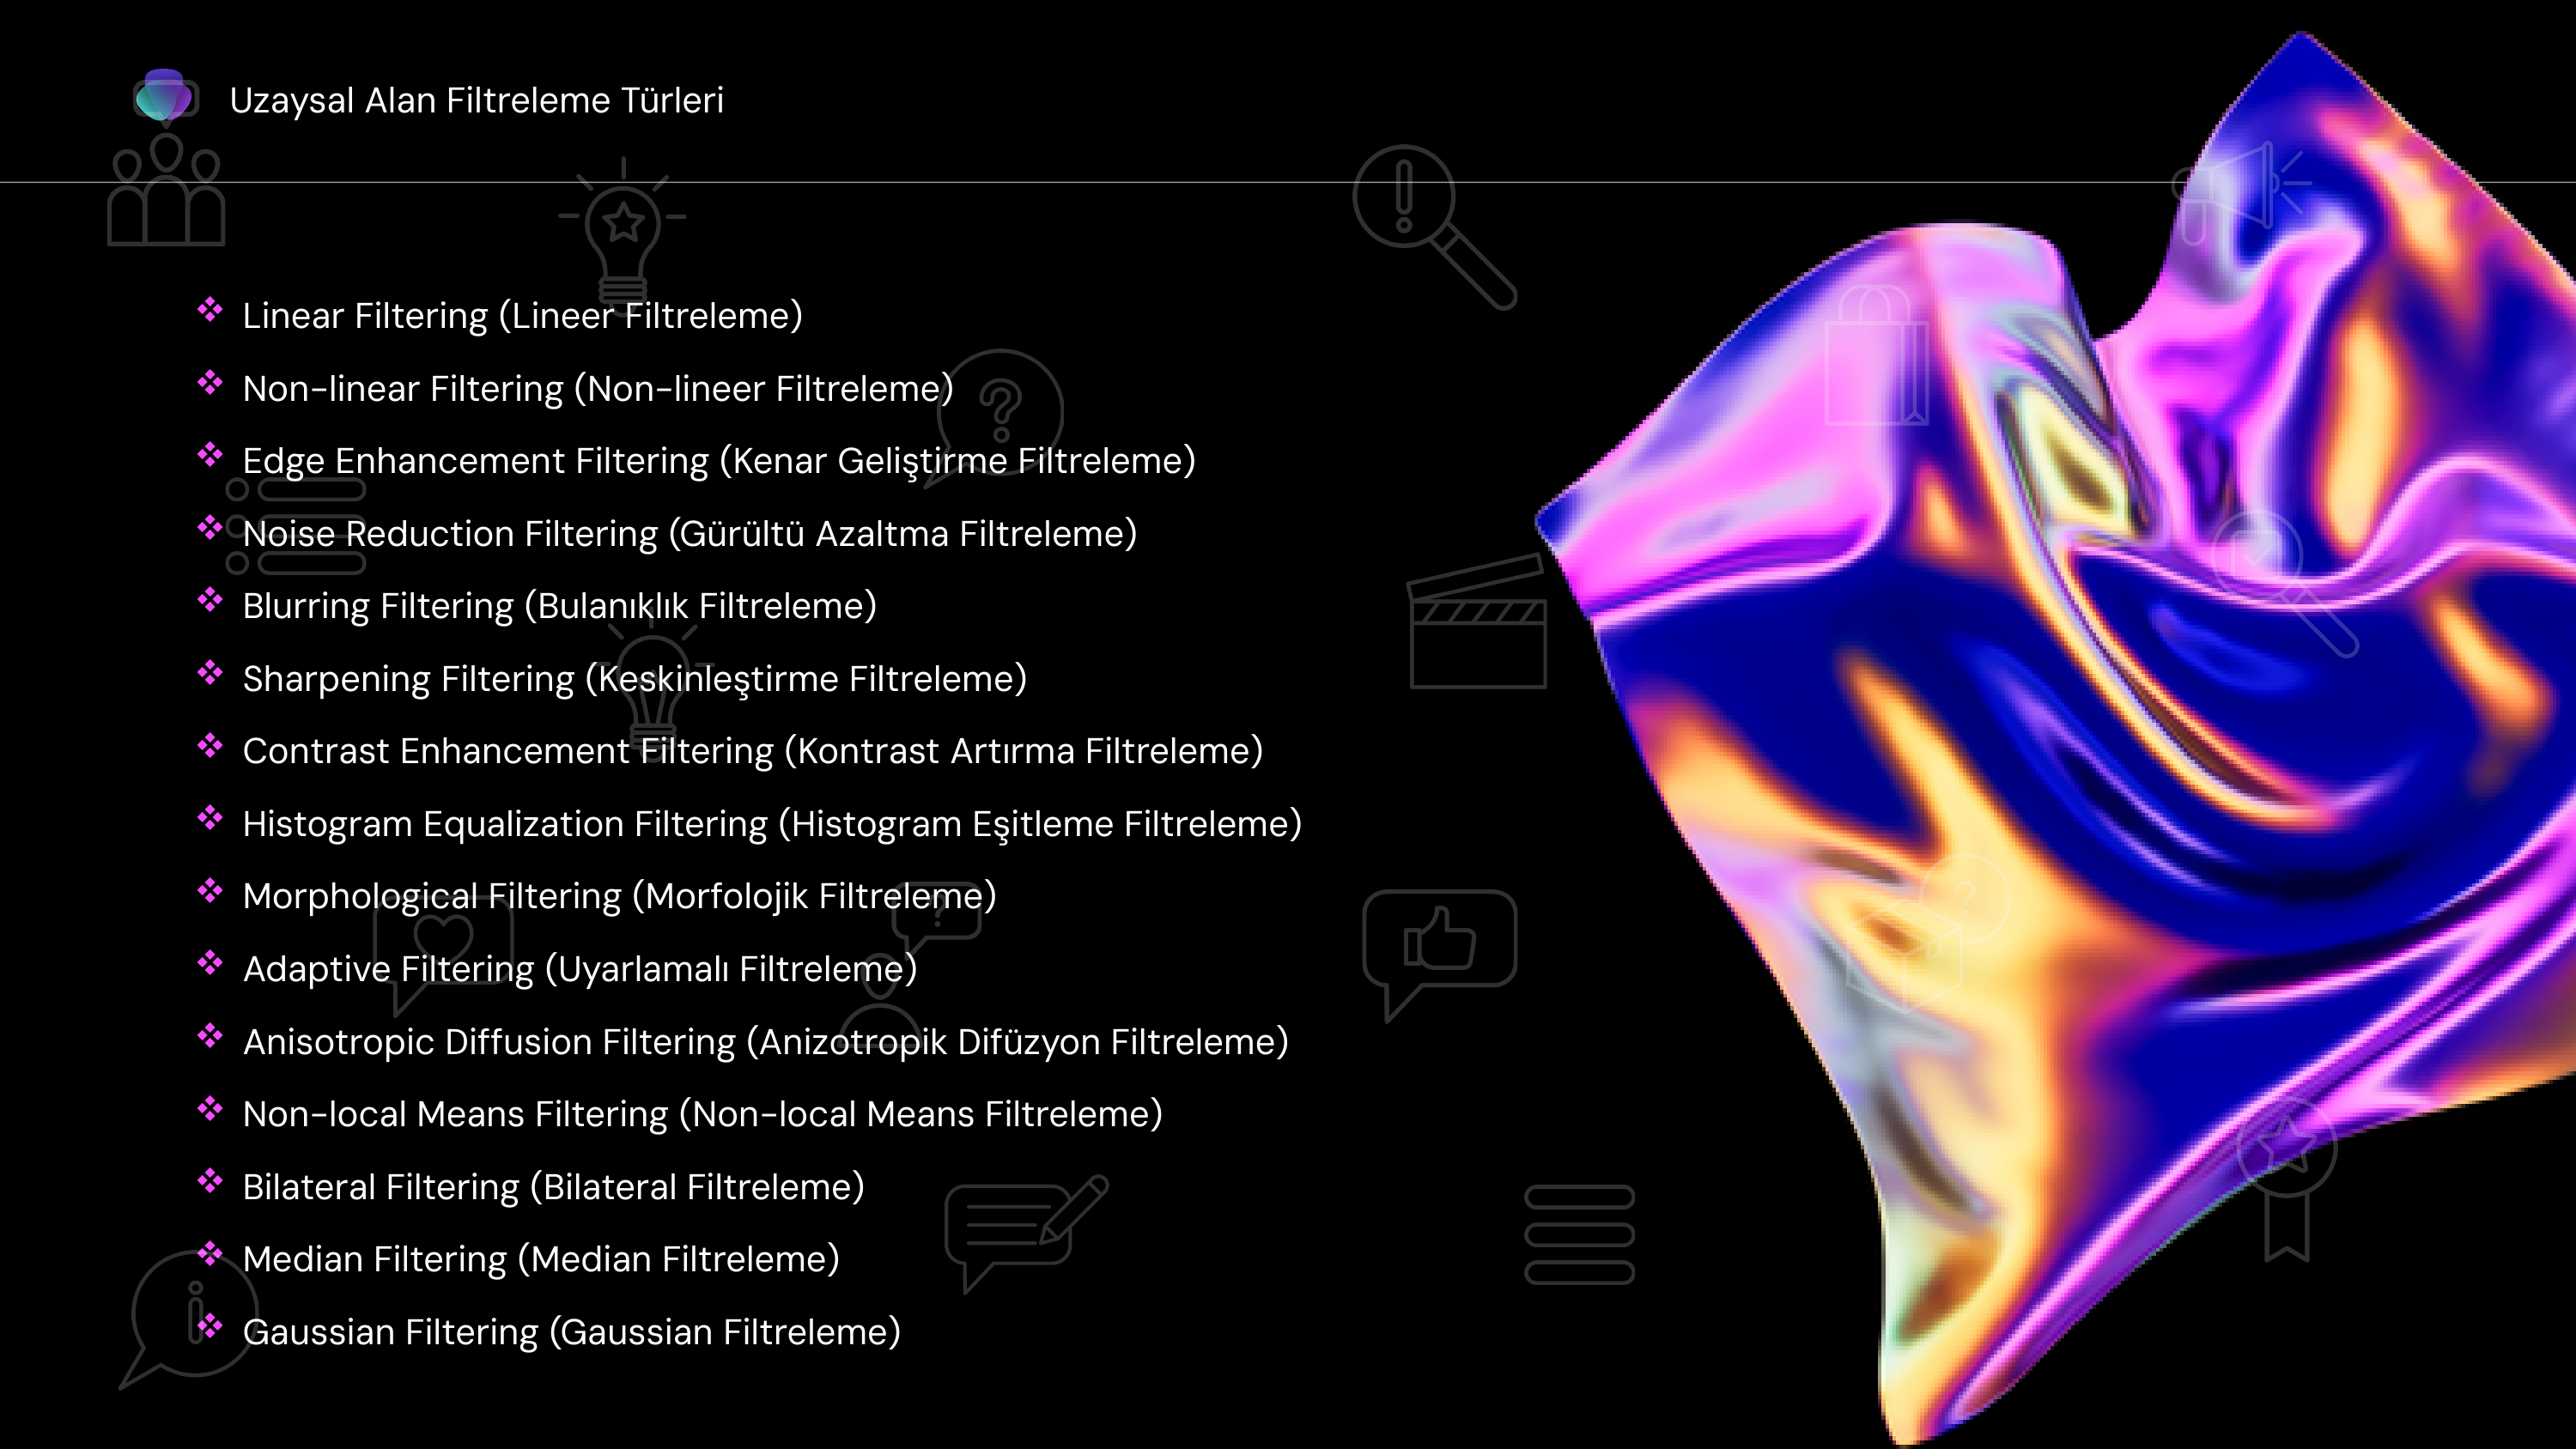

Uzaysal Alan Filtreleme Türleri

Linear Filtering (Lineer Filtreleme)
Non-linear Filtering (Non-lineer Filtreleme)
Edge Enhancement Filtering (Kenar Geliştirme Filtreleme)
Noise Reduction Filtering (Gürültü Azaltma Filtreleme)
Blurring Filtering (Bulanıklık Filtreleme)
Sharpening Filtering (Keskinleştirme Filtreleme)
Contrast Enhancement Filtering (Kontrast Artırma Filtreleme)
Histogram Equalization Filtering (Histogram Eşitleme Filtreleme)
Morphological Filtering (Morfolojik Filtreleme)
Adaptive Filtering (Uyarlamalı Filtreleme)
Anisotropic Diffusion Filtering (Anizotropik Difüzyon Filtreleme)
Non-local Means Filtering (Non-local Means Filtreleme)
Bilateral Filtering (Bilateral Filtreleme)
Median Filtering (Median Filtreleme)
Gaussian Filtering (Gaussian Filtreleme)